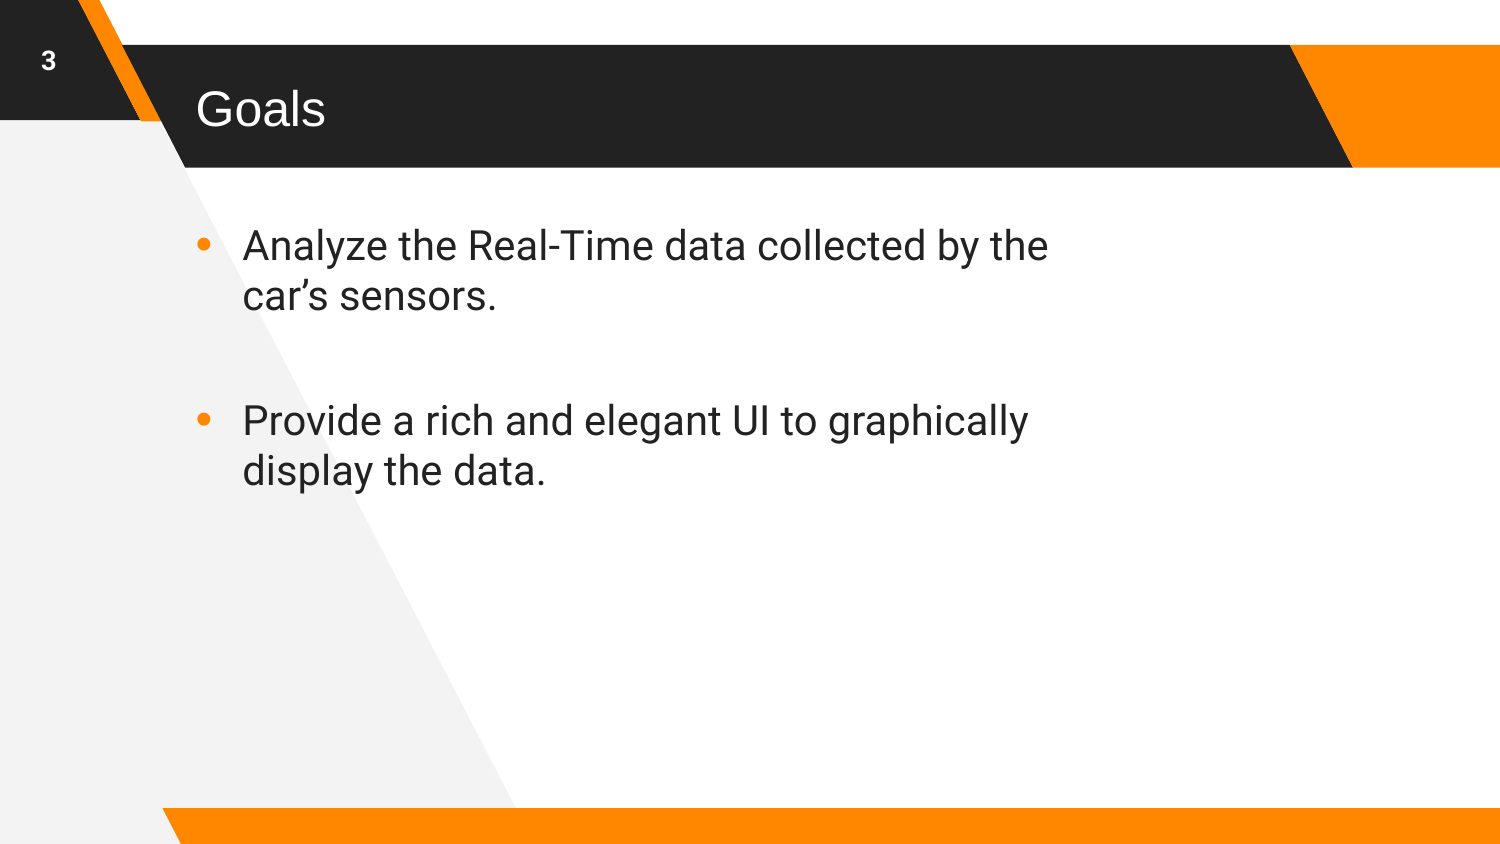

3
# Goals
Analyze the Real-Time data collected by the car’s sensors.

Provide a rich and elegant UI to graphically display the data.